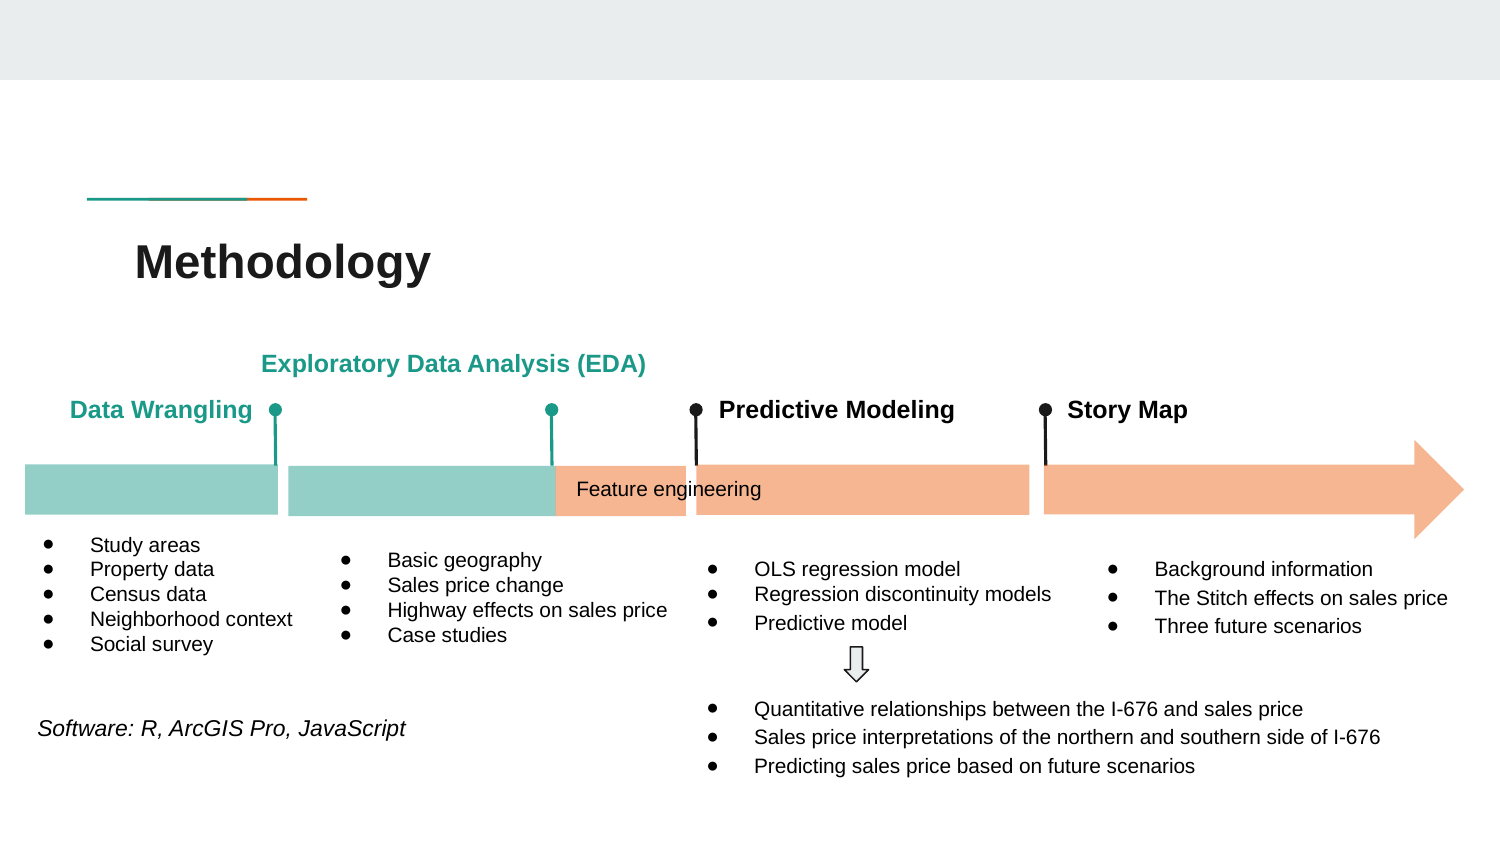

# Methodology
Exploratory Data Analysis (EDA)
Data Wrangling
Predictive Modeling
Story Map

Feature engineering

Study areas
Property data
Census data
Neighborhood context
Social survey
Basic geography
Sales price change
Highway effects on sales price
Case studies
Background information
The Stitch effects on sales price
Three future scenarios
OLS regression model
Regression discontinuity models
Predictive model

Quantitative relationships between the I-676 and sales price
Sales price interpretations of the northern and southern side of I-676
Predicting sales price based on future scenarios
Software: R, ArcGIS Pro, JavaScript